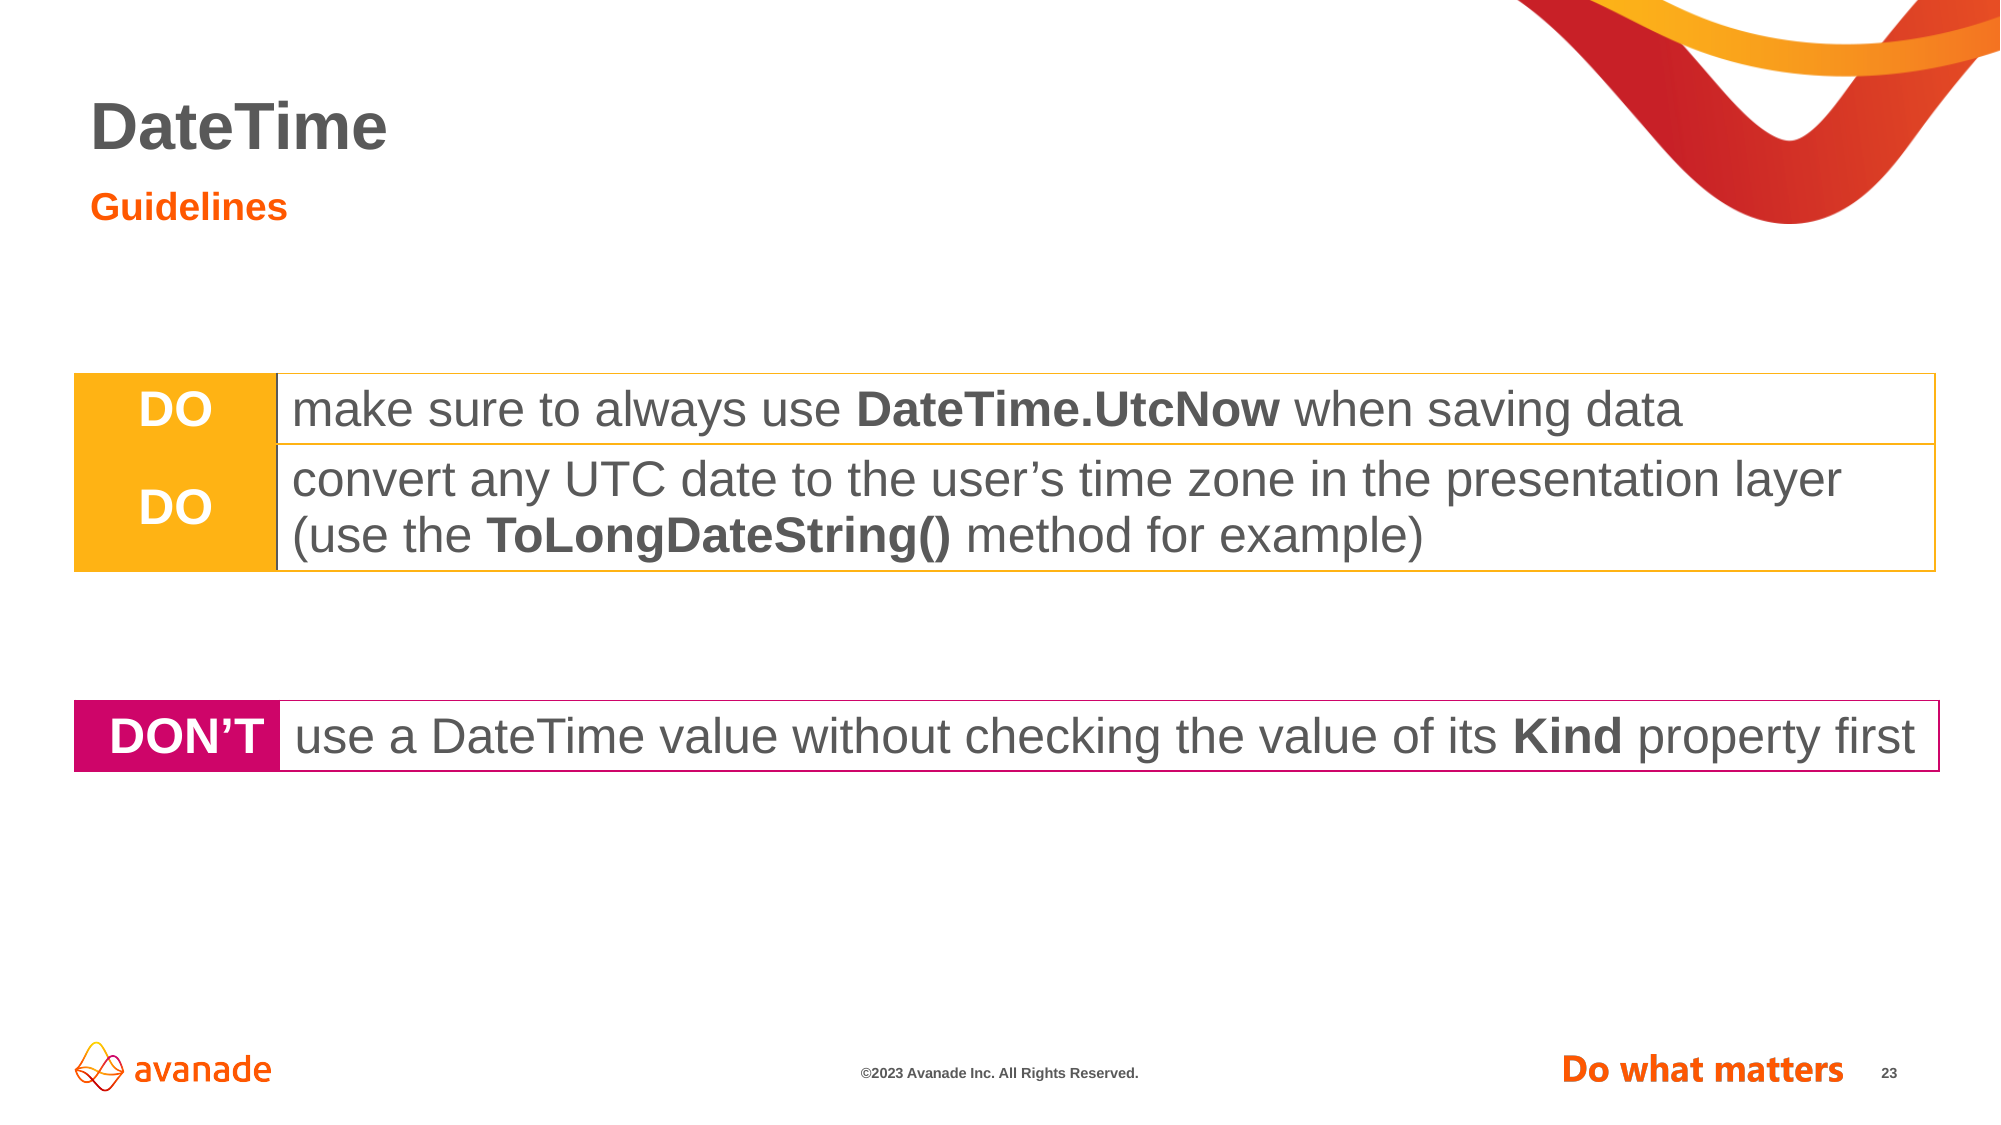

# DateTime
Guidelines
| DO | make sure to always use DateTime.UtcNow when saving data |
| --- | --- |
| DO | convert any UTC date to the user’s time zone in the presentation layer (use the ToLongDateString() method for example) |
| DON’T | use a DateTime value without checking the value of its Kind property first |
| --- | --- |
23